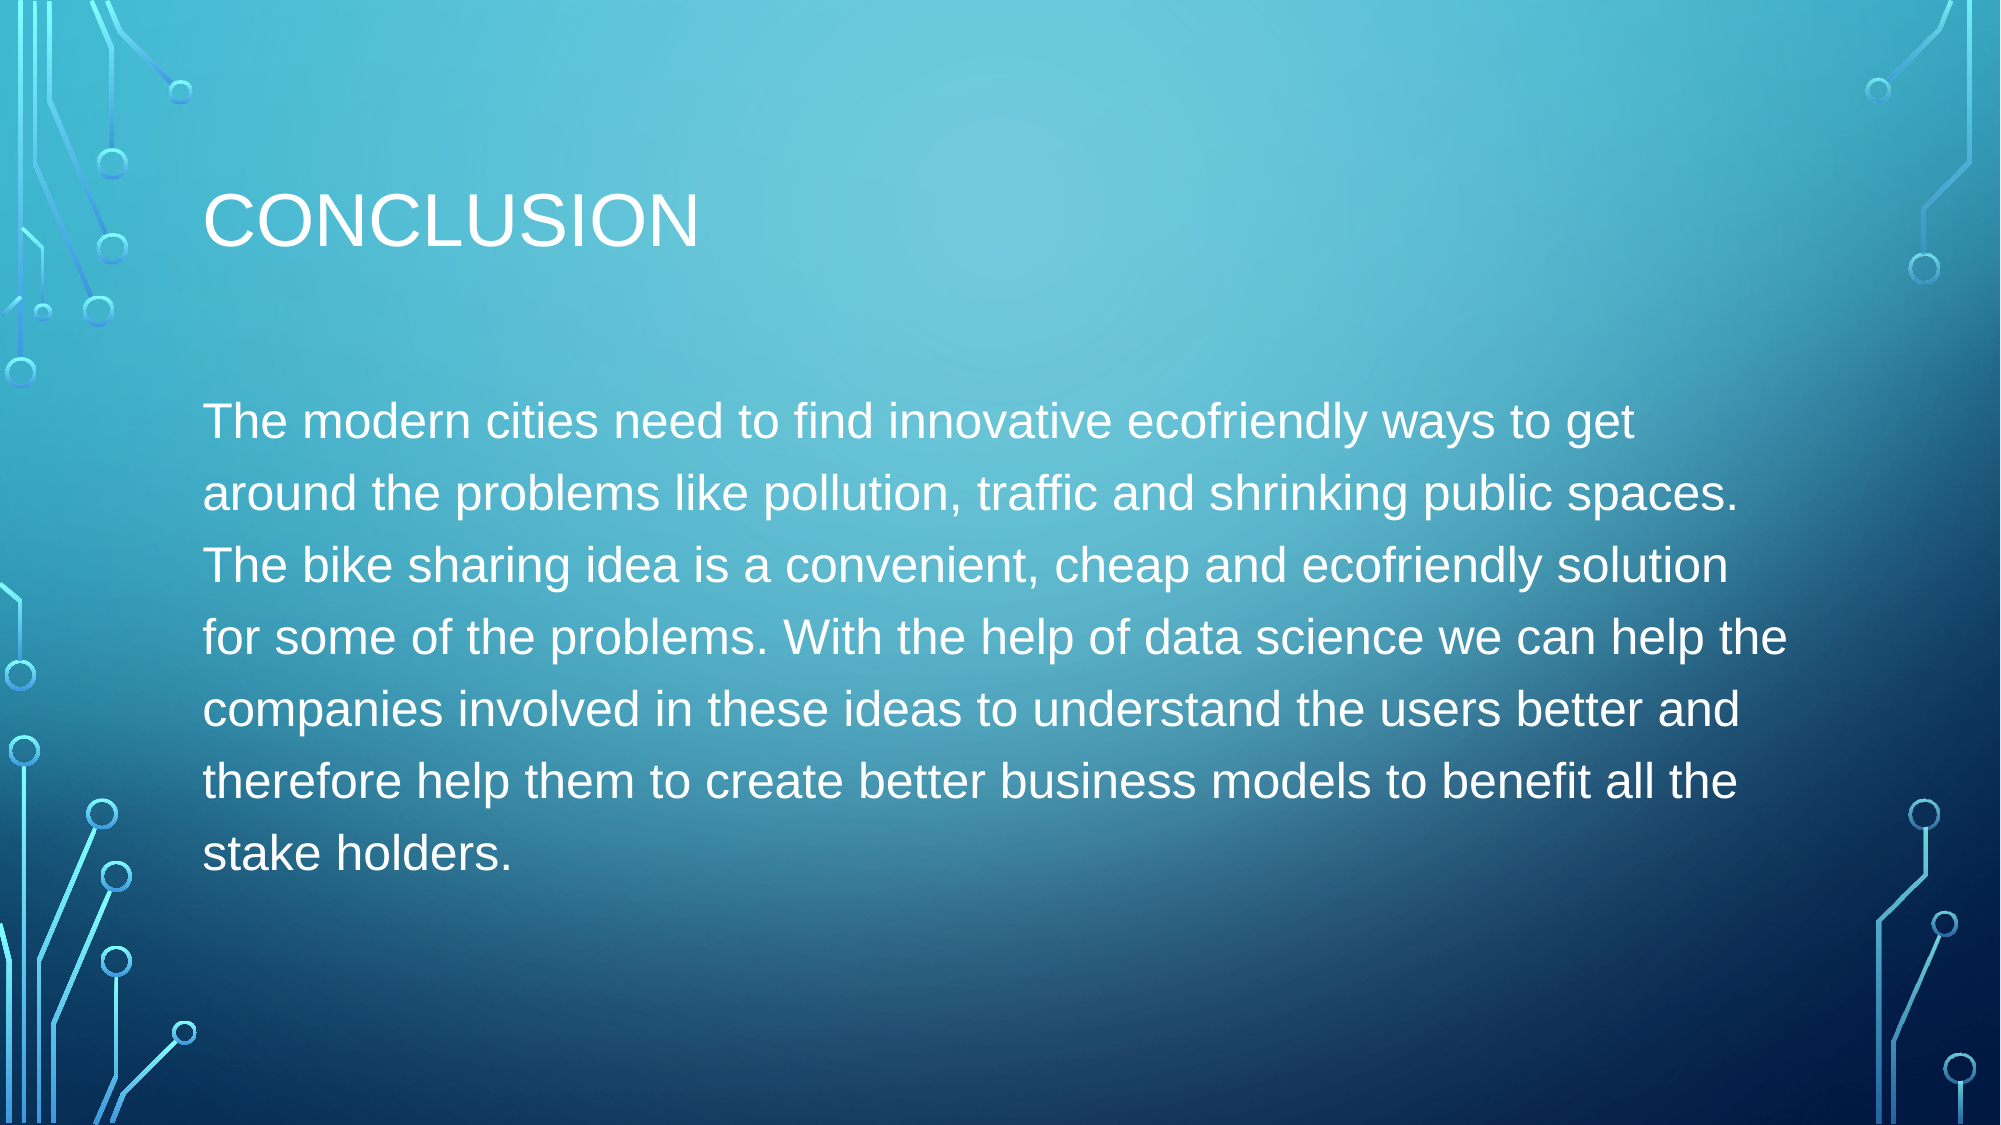

# Conclusion
The modern cities need to find innovative ecofriendly ways to get around the problems like pollution, traffic and shrinking public spaces. The bike sharing idea is a convenient, cheap and ecofriendly solution for some of the problems. With the help of data science we can help the companies involved in these ideas to understand the users better and therefore help them to create better business models to benefit all the stake holders.